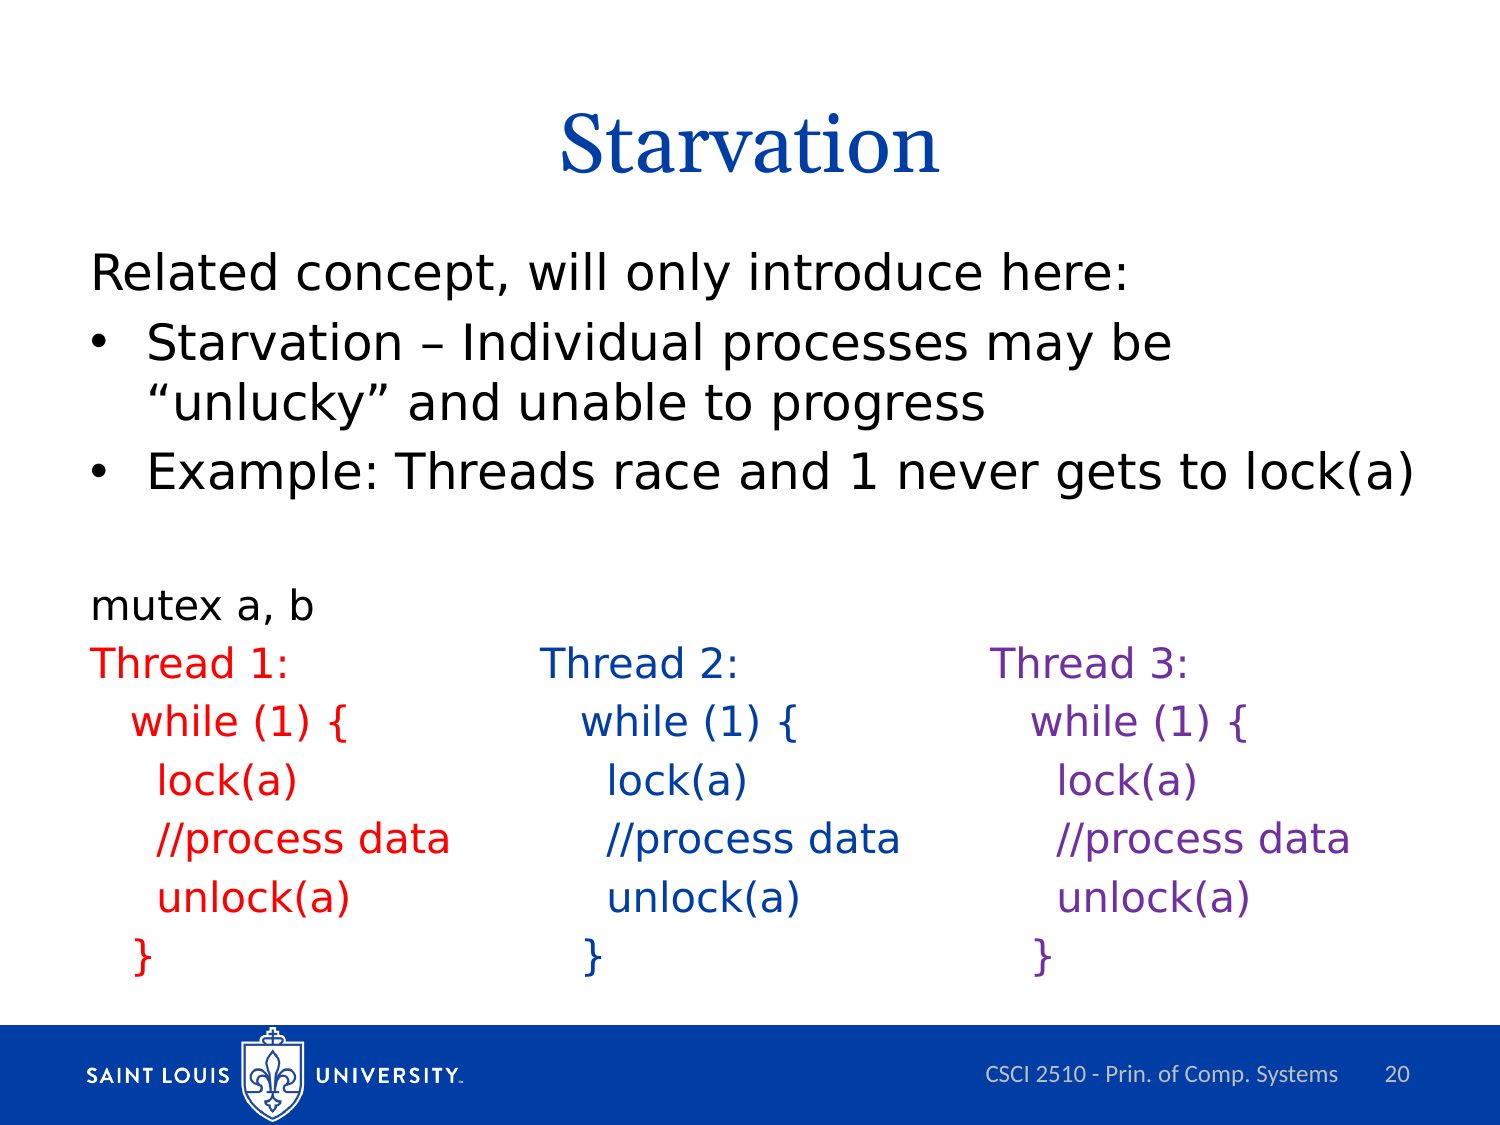

# Starvation
Related concept, will only introduce here:
Starvation – Individual processes may be “unlucky” and unable to progress
Example: Threads race and 1 never gets to lock(a)

mutex a, b
Thread 1:		Thread 2:		Thread 3:
   while (1) {		   while (1) {		   while (1) {
     lock(a)		     lock(a)		     lock(a)
     //process data	     //process data	     //process data
     unlock(a)		     unlock(a)		     unlock(a)
   }			   }			   }
CSCI 2510 - Prin. of Comp. Systems
20